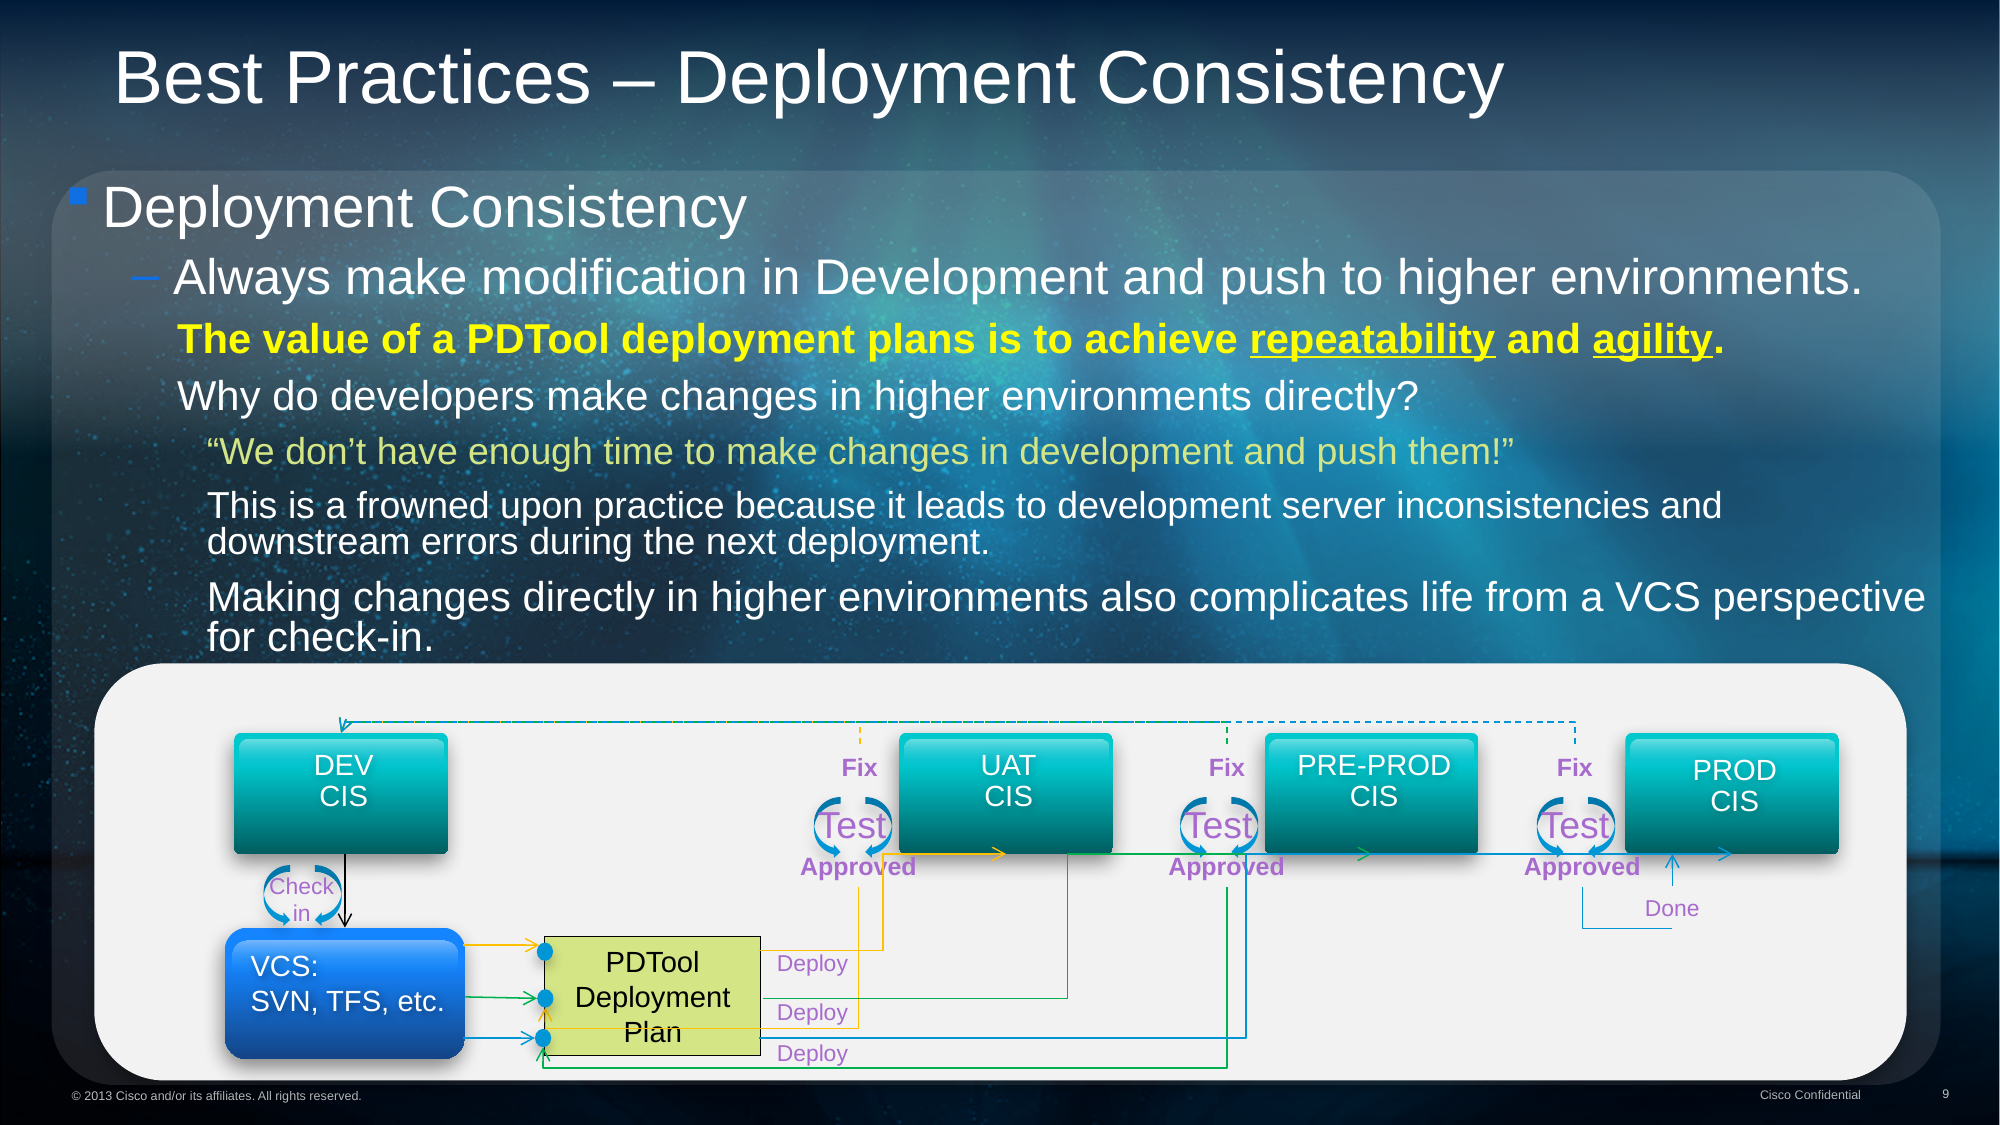

Best Practices – Deployment Consistency

Deployment Consistency
 Always make modification in Development and push to higher environments.
The value of a PDTool deployment plans is to achieve repeatability and agility.
Why do developers make changes in higher environments directly?
“We don’t have enough time to make changes in development and push them!”
This is a frowned upon practice because it leads to development server inconsistencies and downstream errors during the next deployment.
Making changes directly in higher environments also complicates life from a VCS perspective for check-in.

DEV
CIS
Fix
Fix
Fix

UAT
CIS

PRE-PROD
CIS

PROD
CIS
Test

Test

Test

Approved
Approved
Approved
Done
Deploy
Deploy
Deploy
Check in

VCS:
SVN, TFS, etc.
PDTool Deployment Plan